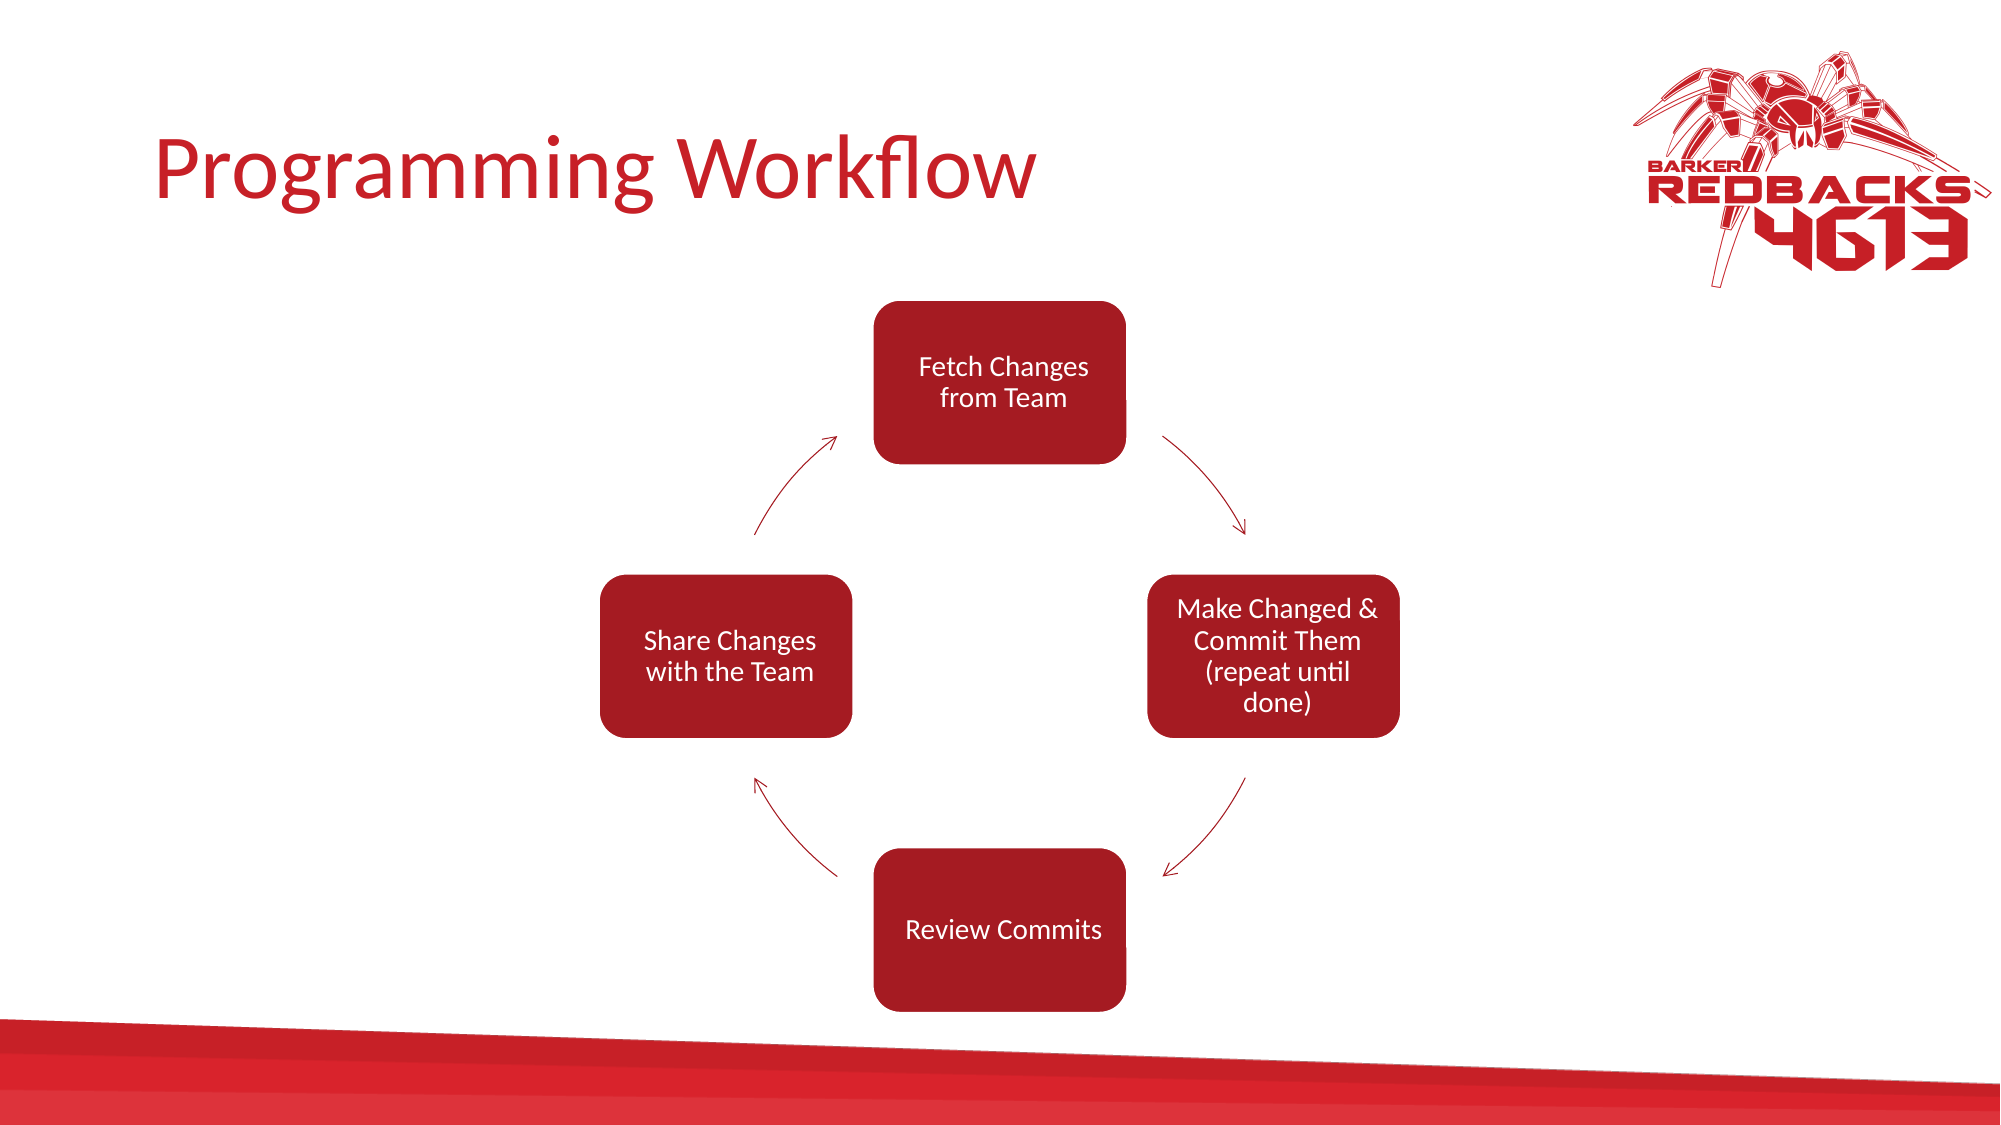

# Programming Workflow
Fetch Changes from Team
Make Changed & Commit Them (repeat until done)
Review Commits
Share Changes with the Team